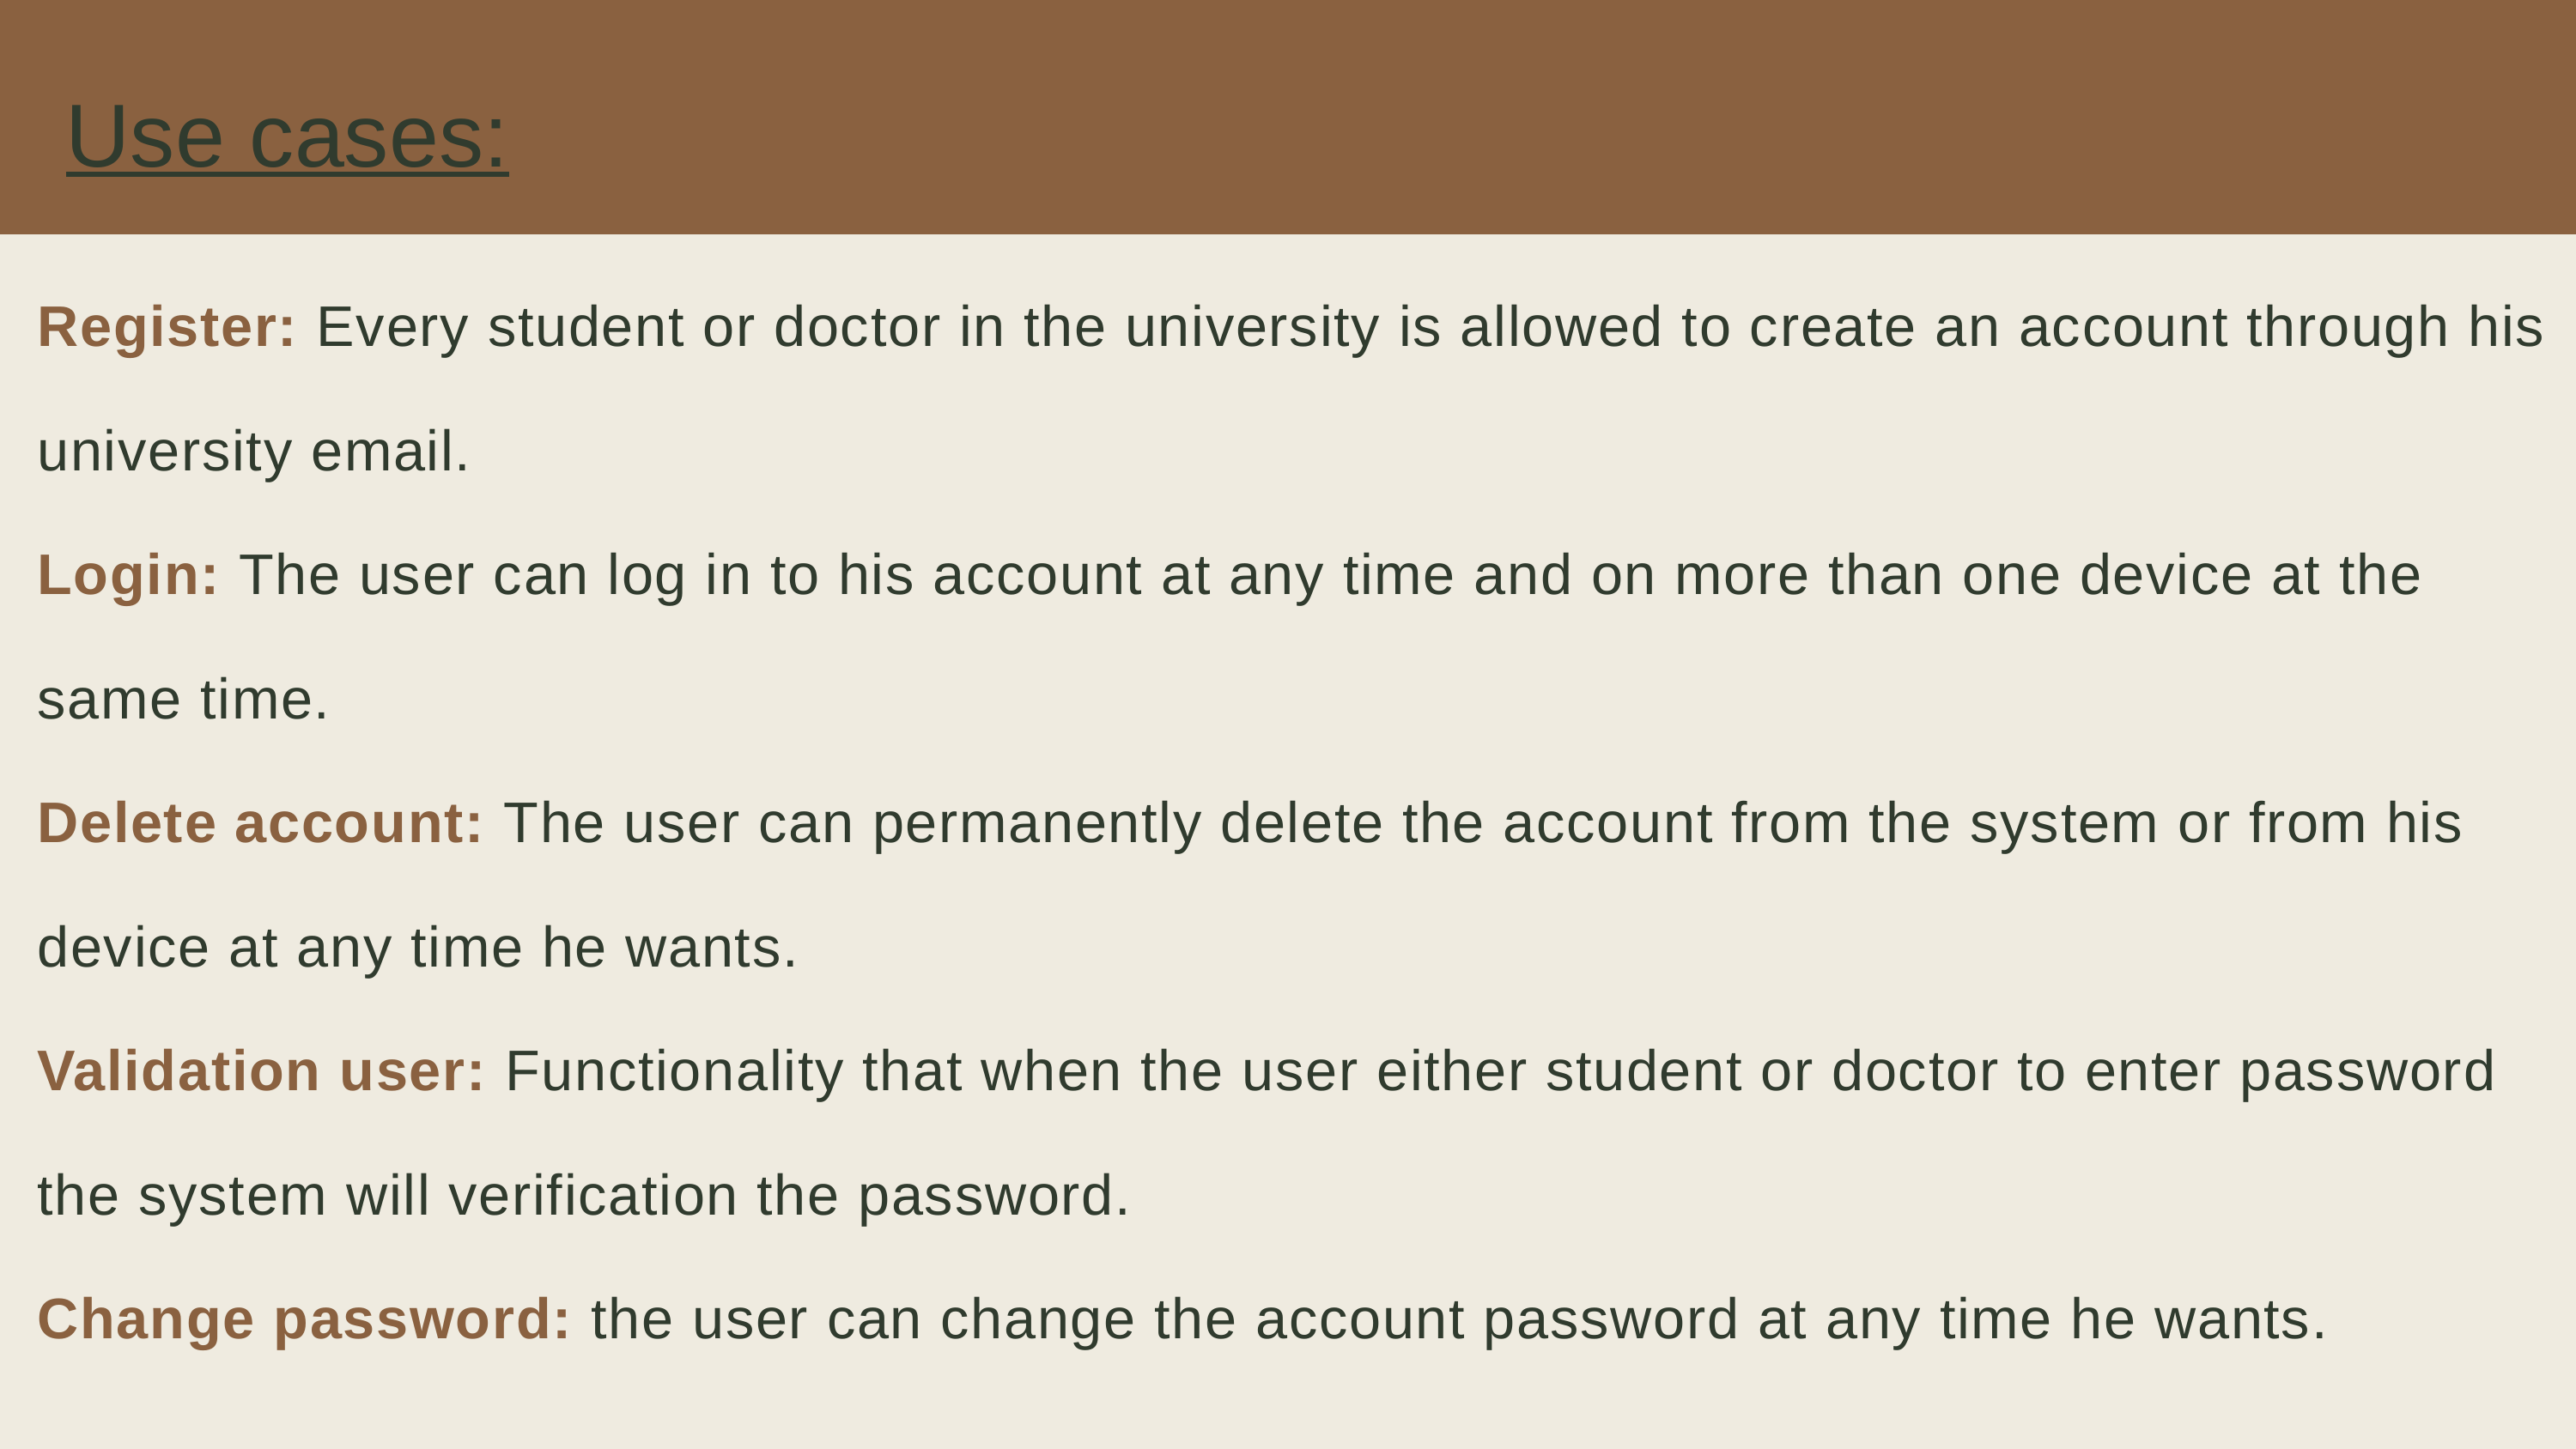

Use cases:

Register: Every student or doctor in the university is allowed to create an account through his university email.
Login: The user can log in to his account at any time and on more than one device at the same time.
Delete account: The user can permanently delete the account from the system or from his device at any time he wants.
Validation user: Functionality that when the user either student or doctor to enter password the system will verification the password.
Change password: the user can change the account password at any time he wants.